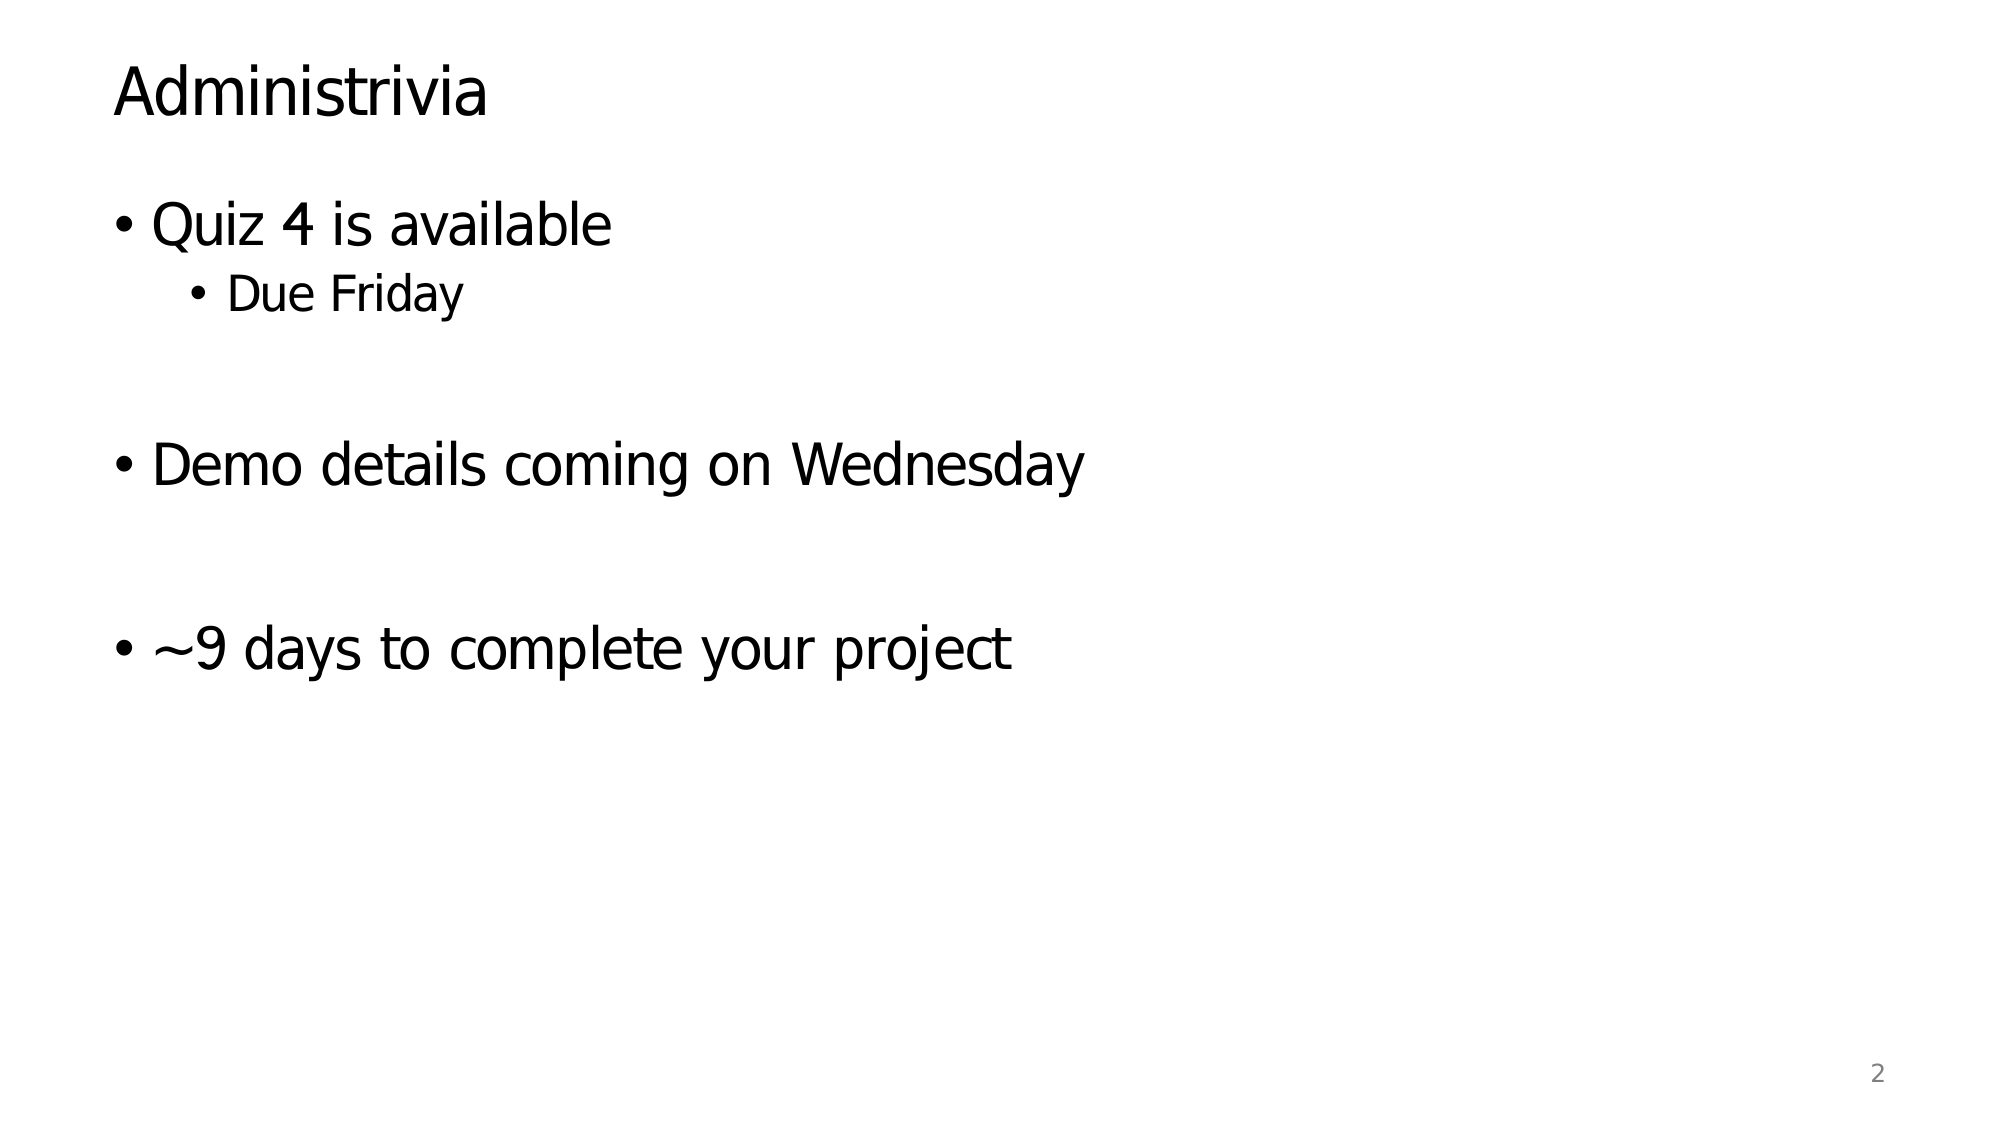

# Administrivia
Quiz 4 is available
Due Friday

Demo details coming on Wednesday

~9 days to complete your project
2